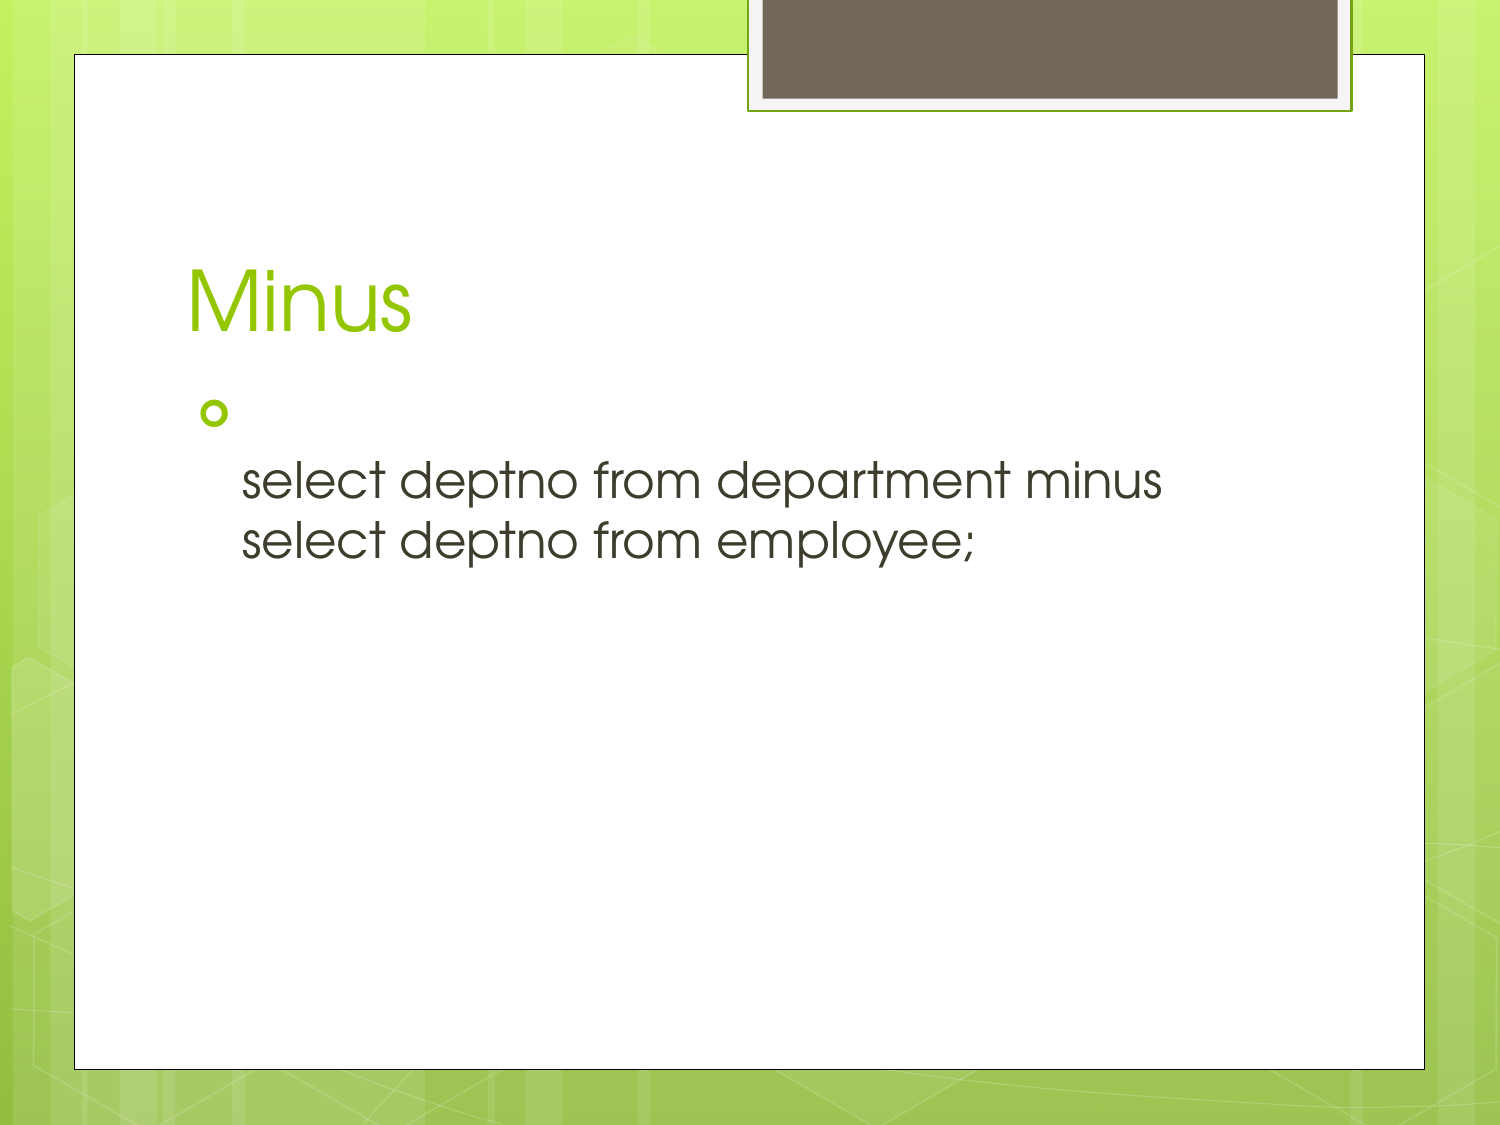

# Minus
select deptno from department minus select deptno from employee;